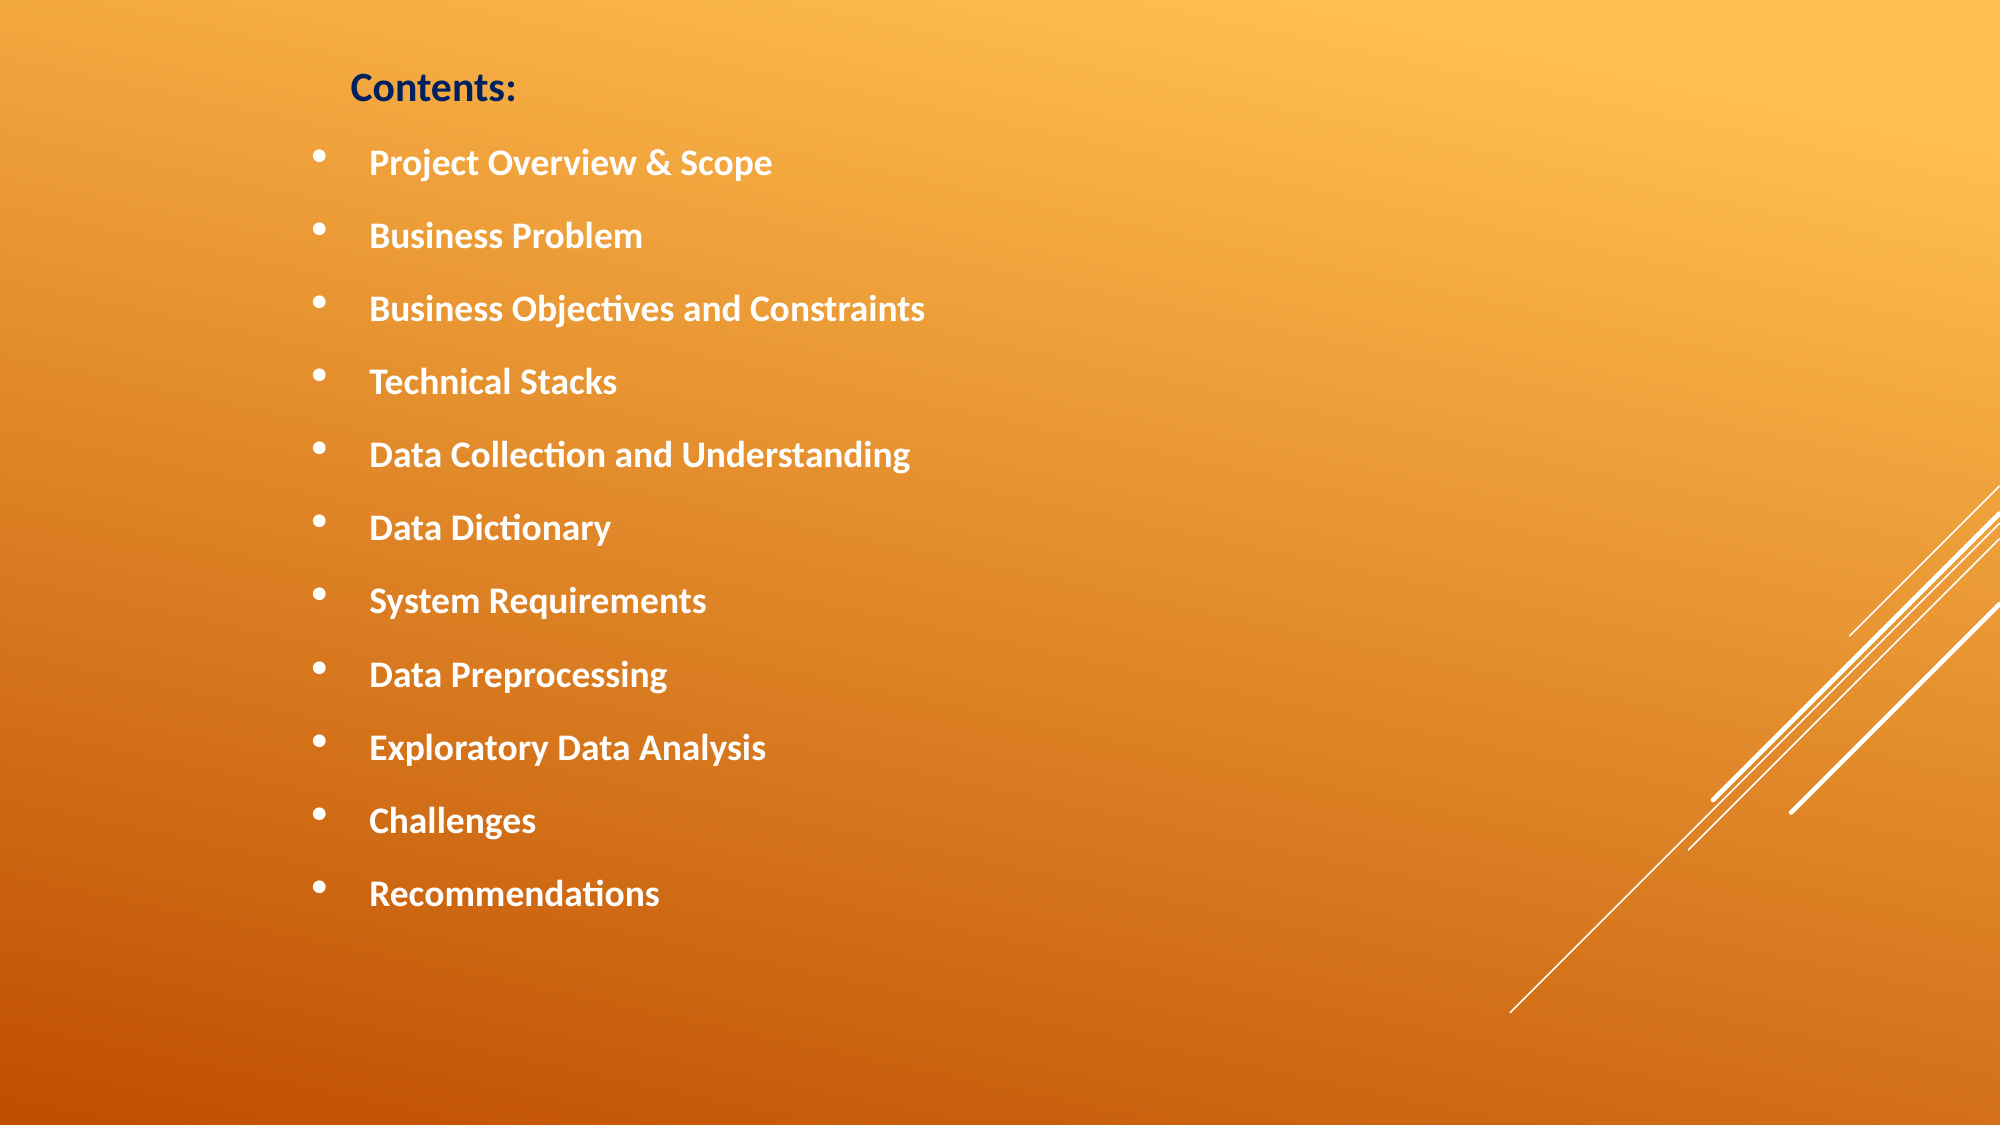

Contents:
Project Overview & Scope
Business Problem
Business Objectives and Constraints
Technical Stacks
Data Collection and Understanding
Data Dictionary
System Requirements
Data Preprocessing
Exploratory Data Analysis
Challenges
Recommendations